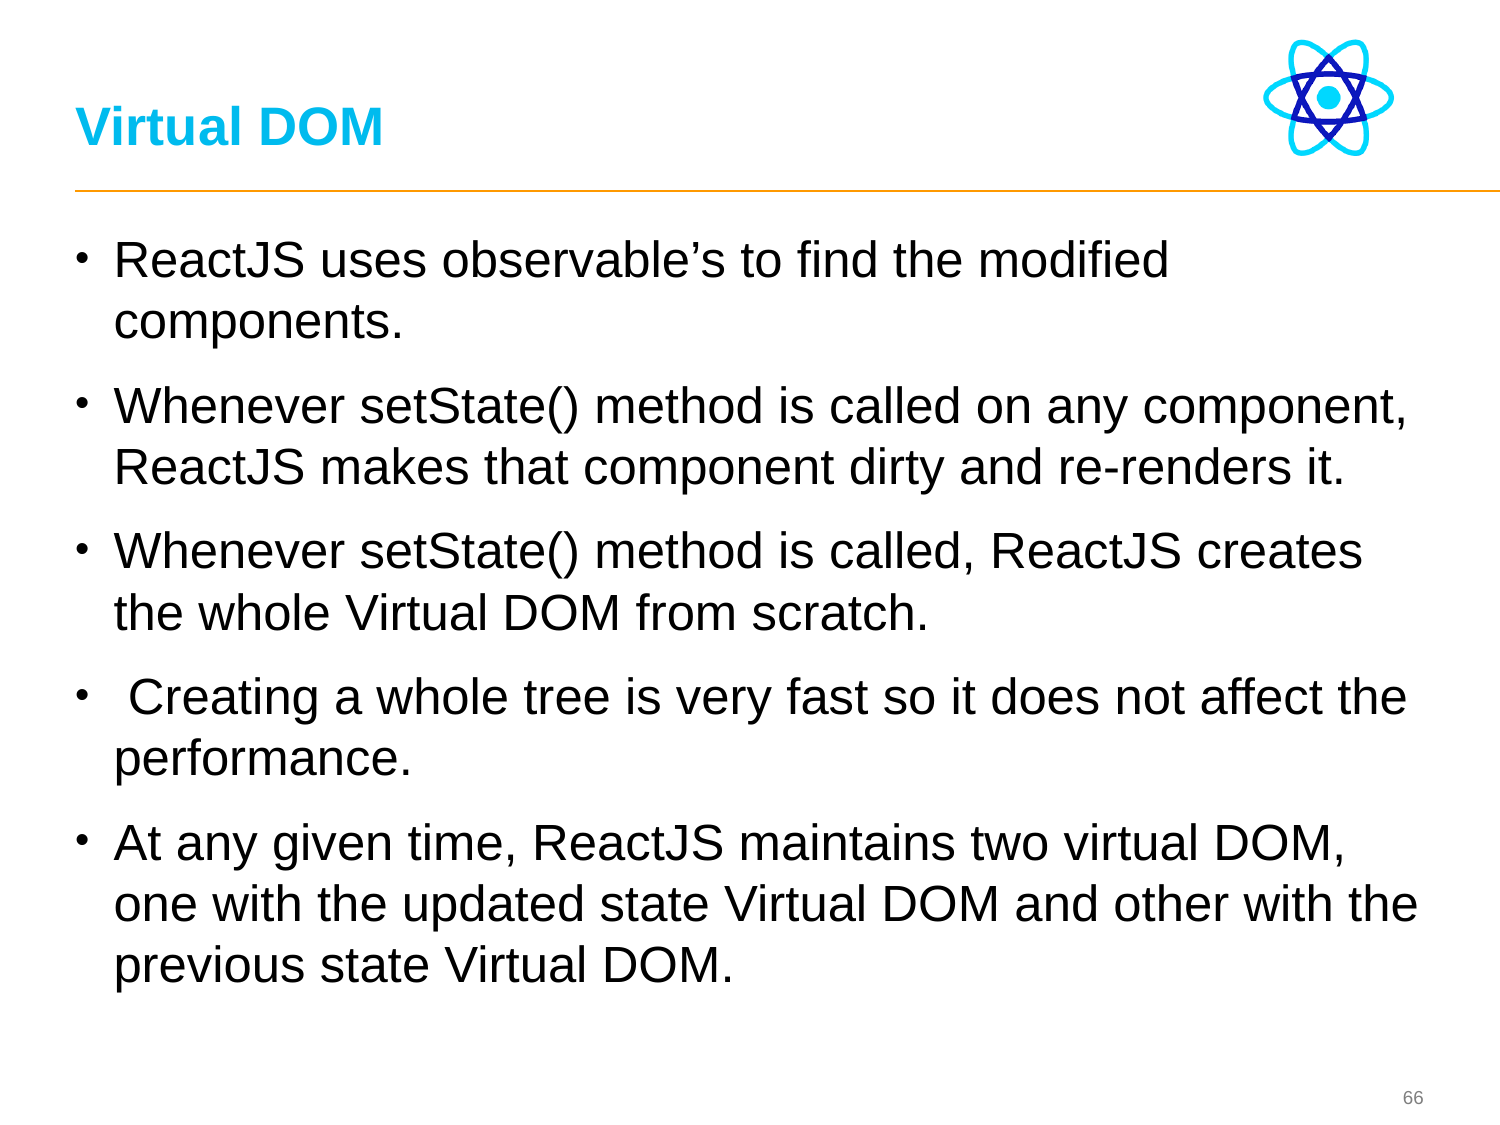

# Virtual DOM
ReactJS uses observable’s to find the modified components.
Whenever setState() method is called on any component, ReactJS makes that component dirty and re-renders it.
Whenever setState() method is called, ReactJS creates the whole Virtual DOM from scratch.
 Creating a whole tree is very fast so it does not affect the performance.
At any given time, ReactJS maintains two virtual DOM, one with the updated state Virtual DOM and other with the previous state Virtual DOM.